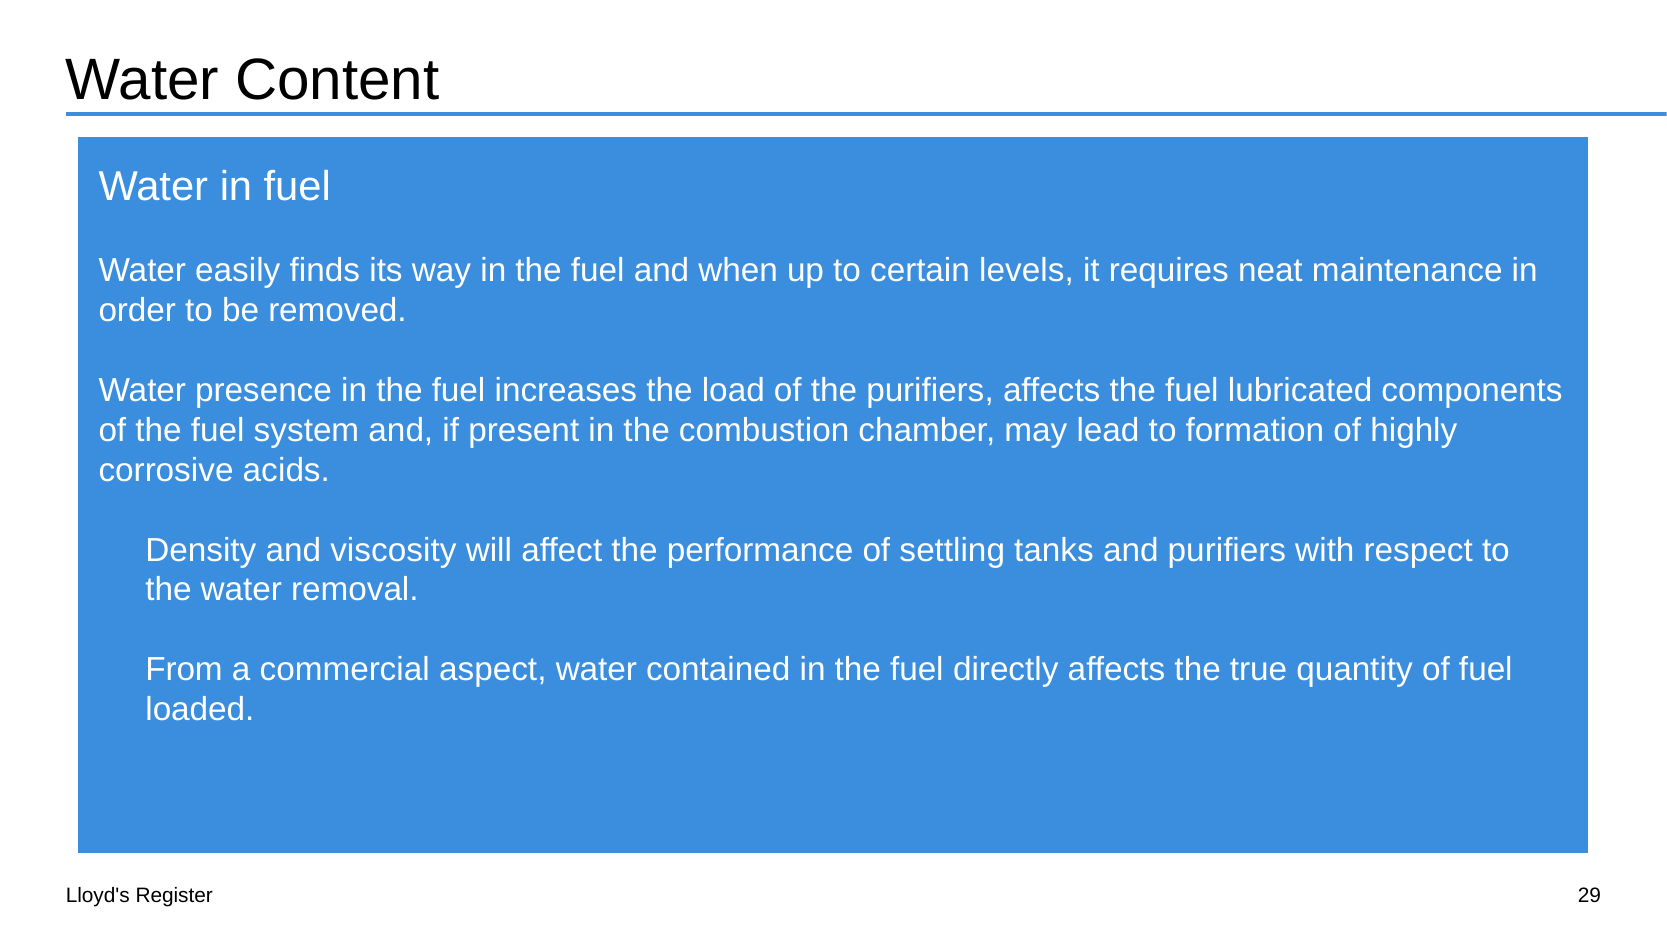

# Water Content
Water in fuel

Water easily finds its way in the fuel and when up to certain levels, it requires neat maintenance in order to be removed.

Water presence in the fuel increases the load of the purifiers, affects the fuel lubricated components of the fuel system and, if present in the combustion chamber, may lead to formation of highly corrosive acids.

Density and viscosity will affect the performance of settling tanks and purifiers with respect to the water removal.

From a commercial aspect, water contained in the fuel directly affects the true quantity of fuel loaded.
Lloyd's Register
29